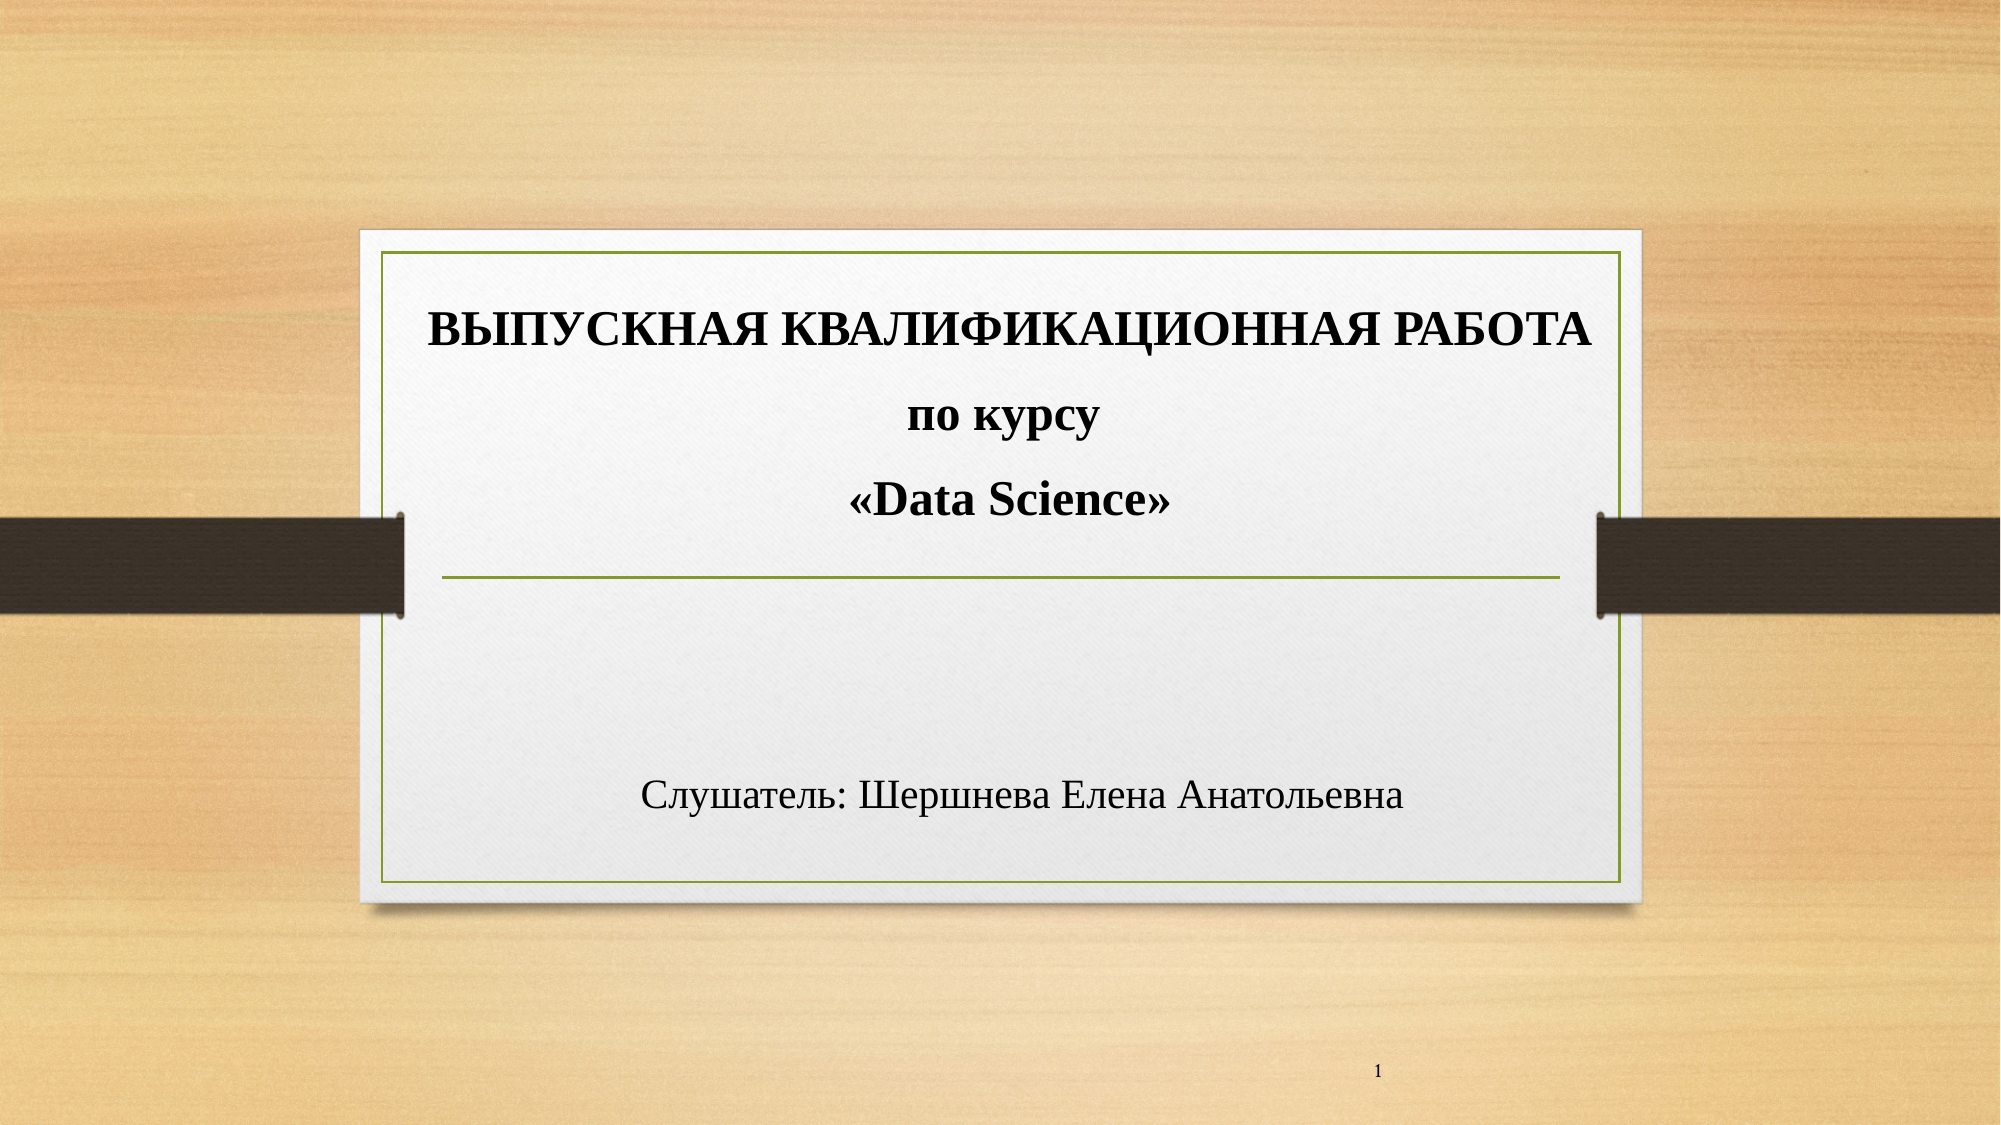

ВЫПУСКНАЯ КВАЛИФИКАЦИОННАЯ РАБОТА
по курсу
«Data Science»
Слушатель: Шершнева Елена Анатольевна
1